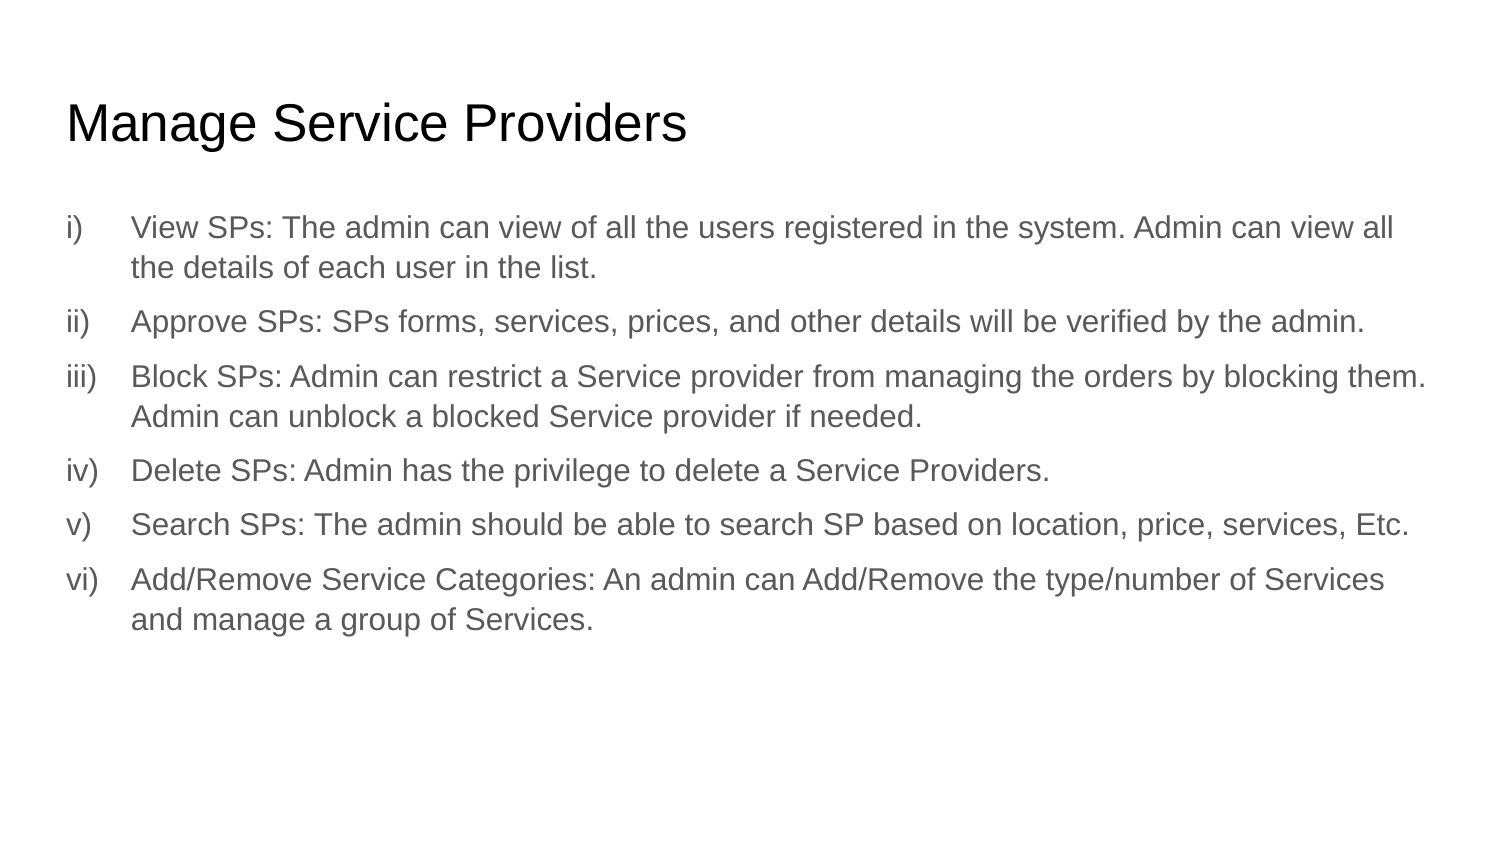

# Manage Service Providers
View SPs: The admin can view of all the users registered in the system. Admin can view all the details of each user in the list.
Approve SPs: SPs forms, services, prices, and other details will be verified by the admin.
Block SPs: Admin can restrict a Service provider from managing the orders by blocking them. Admin can unblock a blocked Service provider if needed.
Delete SPs: Admin has the privilege to delete a Service Providers.
Search SPs: The admin should be able to search SP based on location, price, services, Etc.
Add/Remove Service Categories: An admin can Add/Remove the type/number of Services and manage a group of Services.